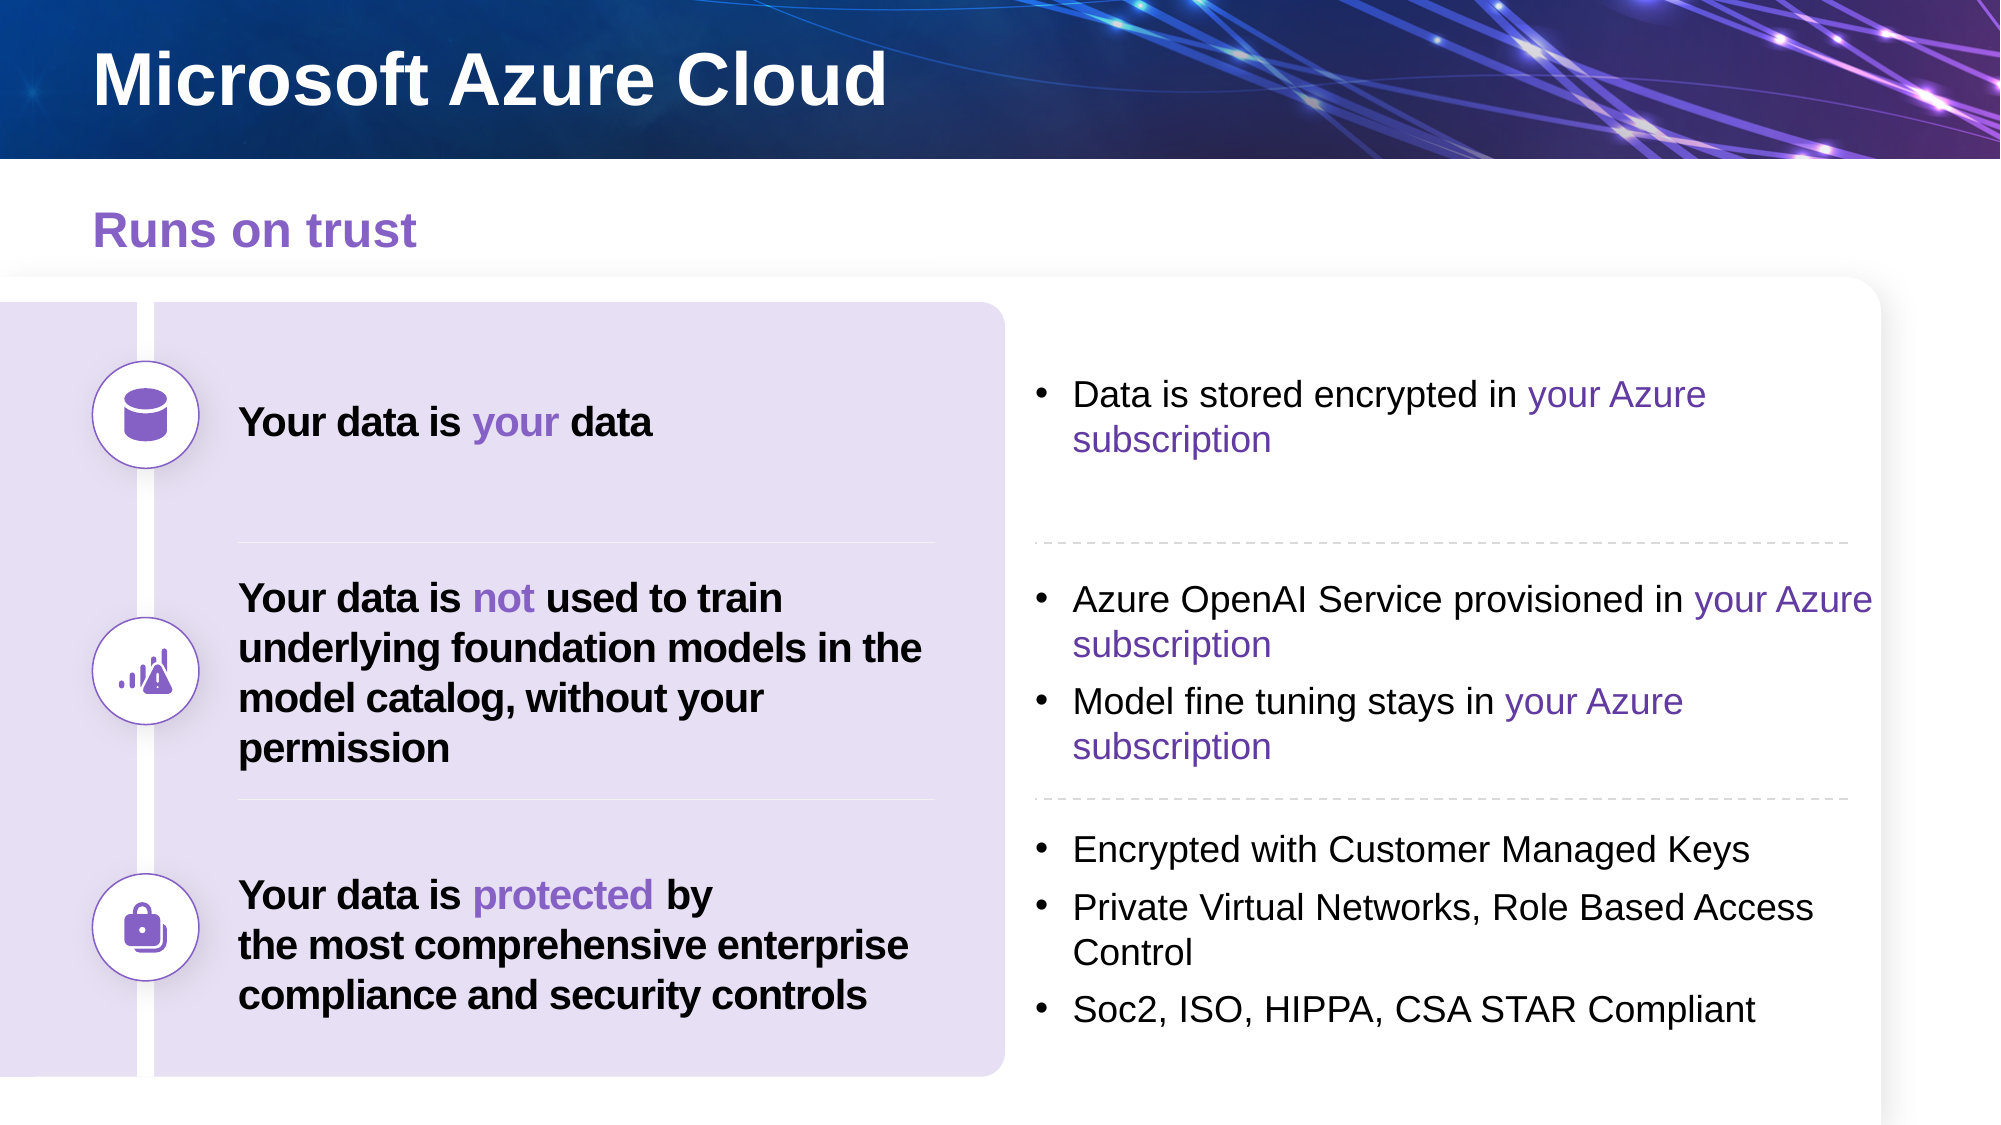

Microsoft Azure Cloud
Runs on trust

Data is stored encrypted in your Azure subscription

Your data is your data
Your data is not used to train underlying foundation models in the model catalog, without your permission
Azure OpenAI Service provisioned in your Azure subscription
Model fine tuning stays in your Azure subscription

Encrypted with Customer Managed Keys
Private Virtual Networks, Role Based Access Control
Soc2, ISO, HIPPA, CSA STAR Compliant
Your data is protected by
the most comprehensive enterprise compliance and security controls